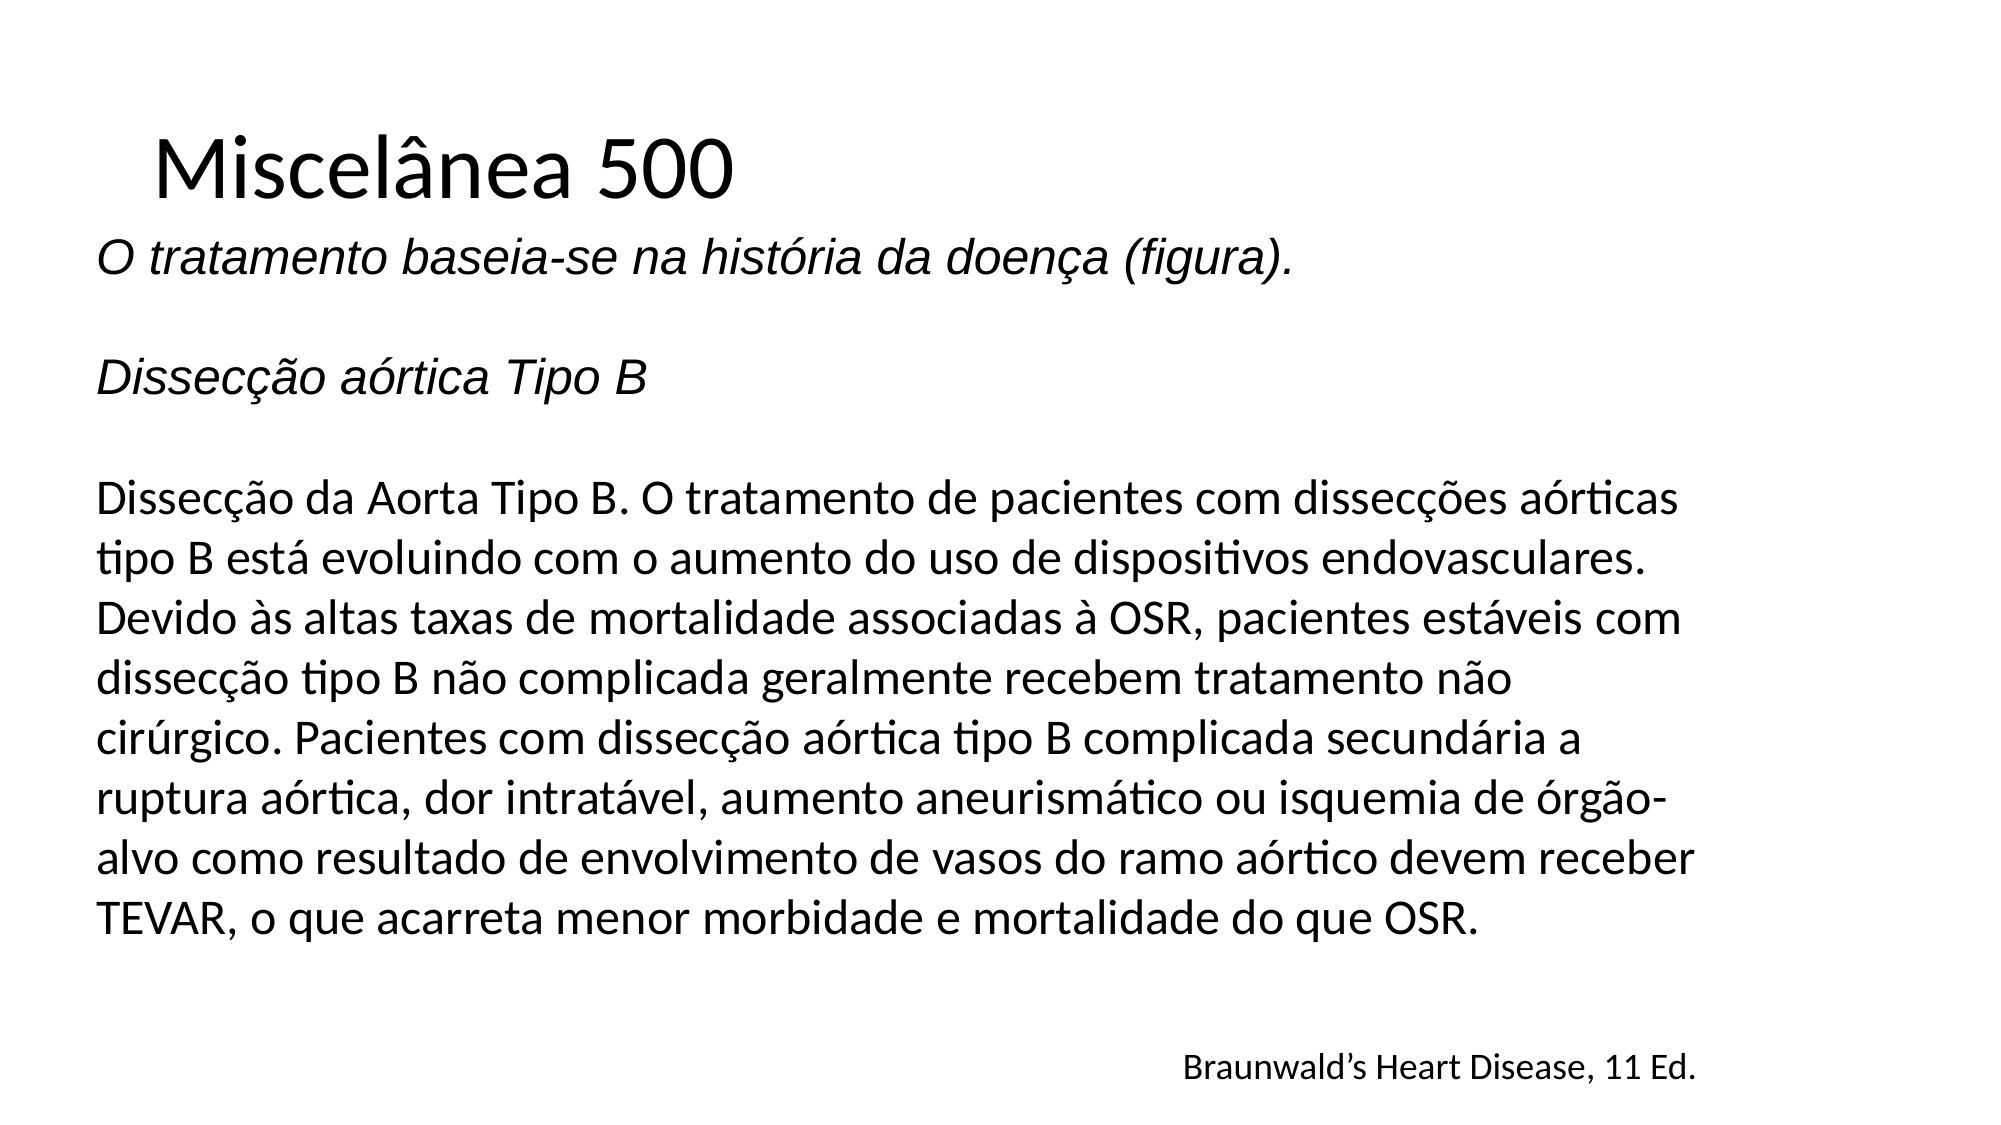

# Miscelânea 500

O tratamento baseia-se na história da doença (figura).

Dissecção aórtica Tipo B

Dissecção da Aorta Tipo B. O tratamento de pacientes com dissecções aórticas tipo B está evoluindo com o aumento do uso de dispositivos endovasculares. Devido às altas taxas de mortalidade associadas à OSR, pacientes estáveis ​​com dissecção tipo B não complicada geralmente recebem tratamento não cirúrgico. Pacientes com dissecção aórtica tipo B complicada secundária a ruptura aórtica, dor intratável, aumento aneurismático ou isquemia de órgão-alvo como resultado de envolvimento de vasos do ramo aórtico devem receber TEVAR, o que acarreta menor morbidade e mortalidade do que OSR.

Braunwald’s Heart Disease, 11 Ed.